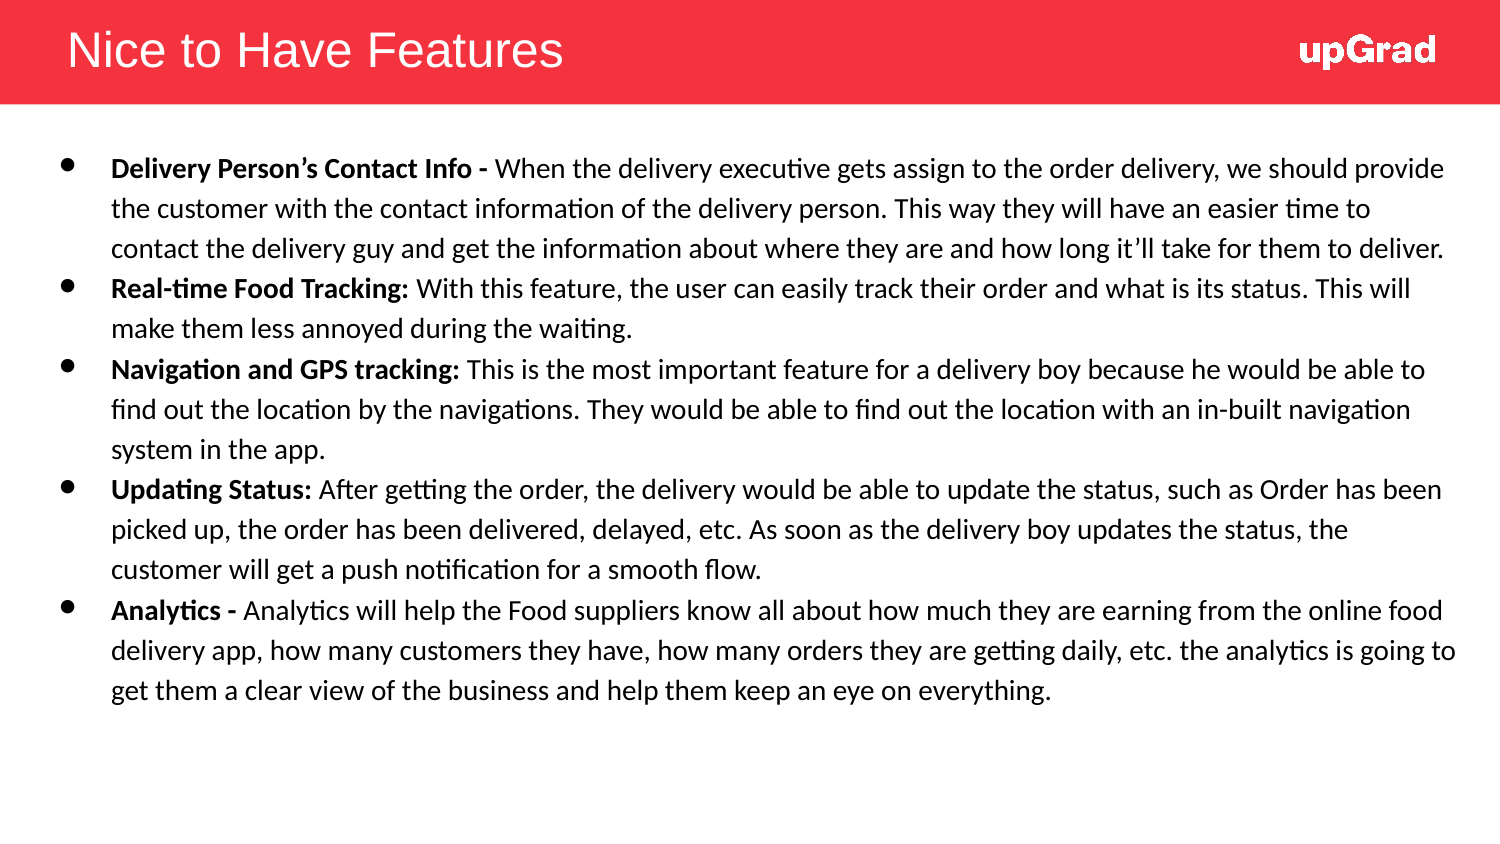

# Nice to Have Features
Delivery Person’s Contact Info - When the delivery executive gets assign to the order delivery, we should provide the customer with the contact information of the delivery person. This way they will have an easier time to contact the delivery guy and get the information about where they are and how long it’ll take for them to deliver.
Real-time Food Tracking: With this feature, the user can easily track their order and what is its status. This will make them less annoyed during the waiting.
Navigation and GPS tracking: This is the most important feature for a delivery boy because he would be able to find out the location by the navigations. They would be able to find out the location with an in-built navigation system in the app.
Updating Status: After getting the order, the delivery would be able to update the status, such as Order has been picked up, the order has been delivered, delayed, etc. As soon as the delivery boy updates the status, the customer will get a push notification for a smooth flow.
Analytics - Analytics will help the Food suppliers know all about how much they are earning from the online food delivery app, how many customers they have, how many orders they are getting daily, etc. the analytics is going to get them a clear view of the business and help them keep an eye on everything.